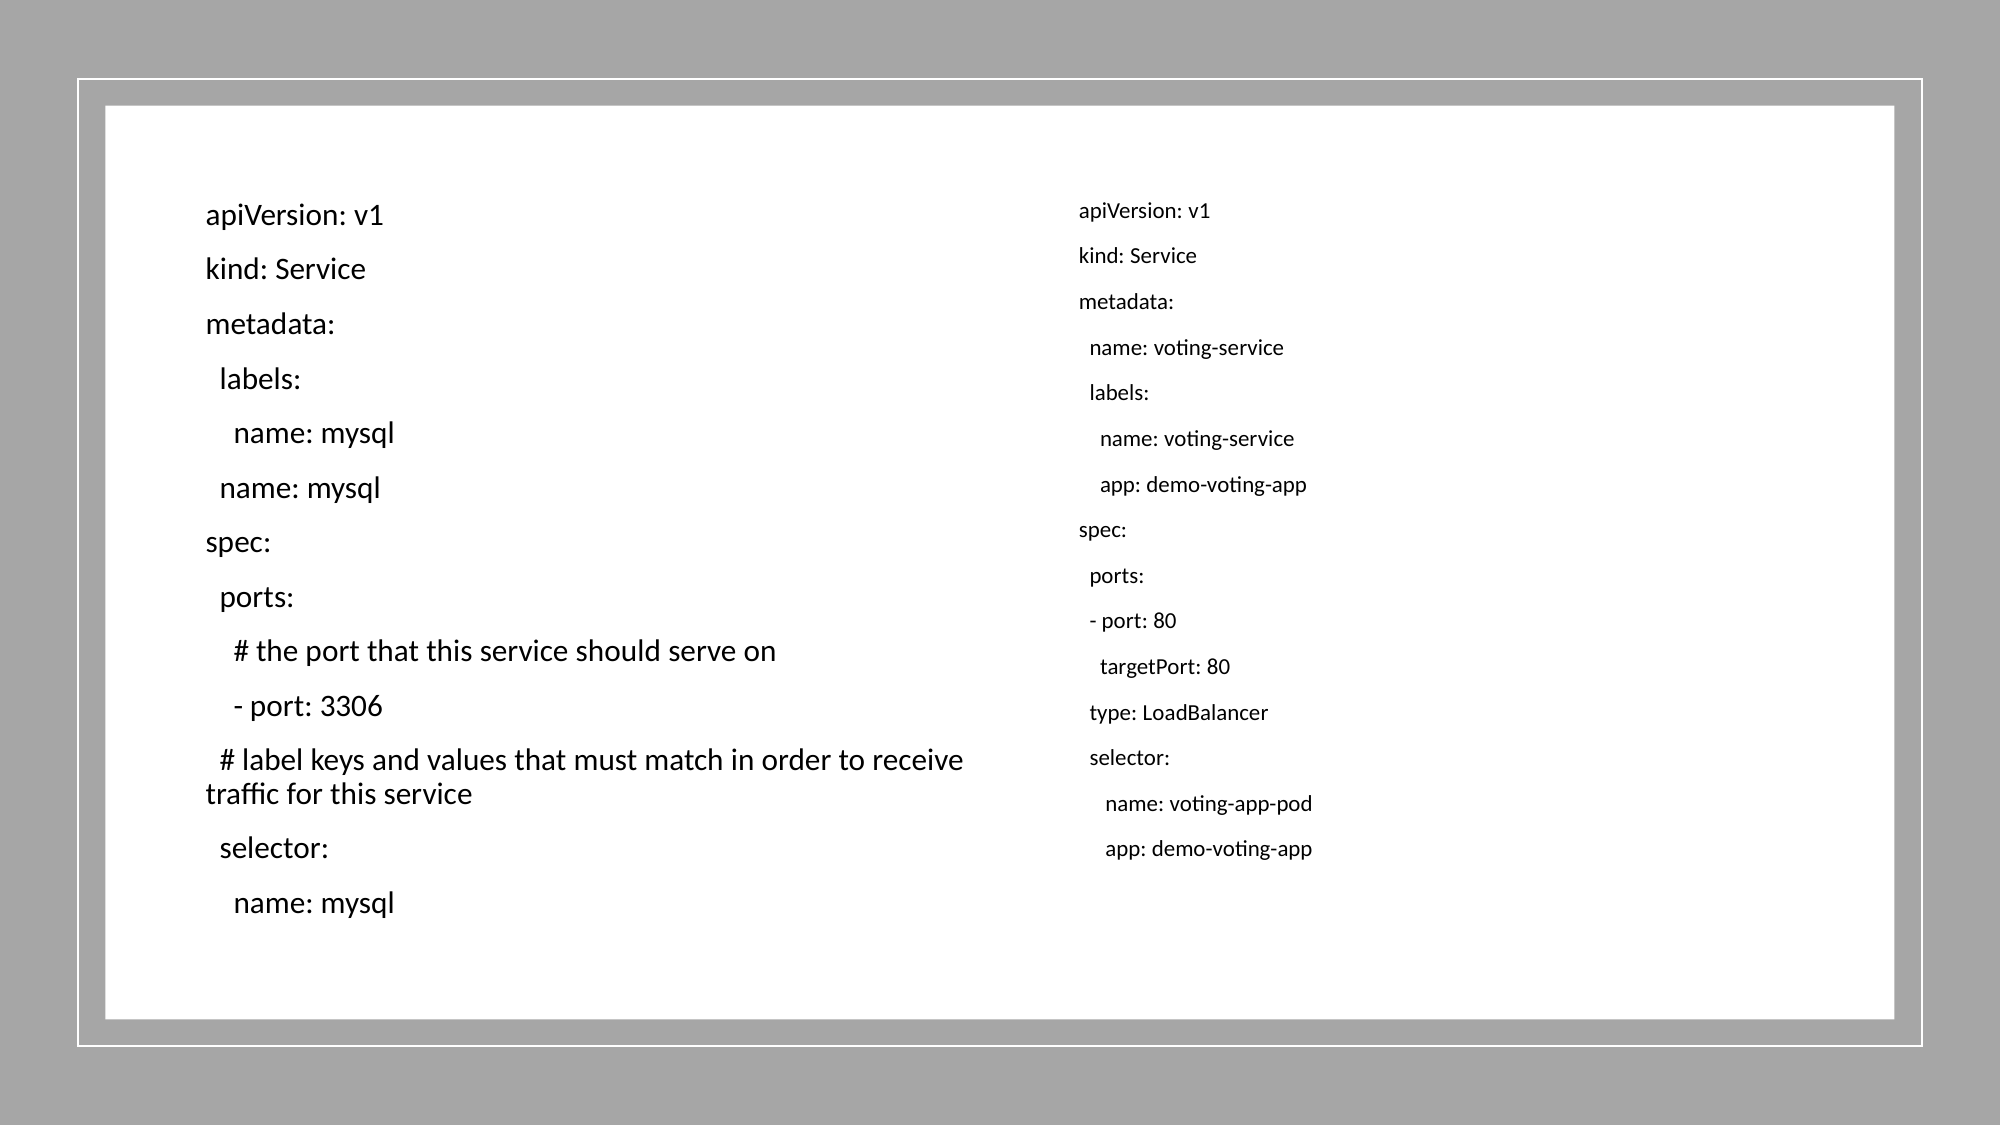

apiVersion: v1
kind: Service
metadata:
  labels:
    name: mysql
  name: mysql
spec:
  ports:
    # the port that this service should serve on
    - port: 3306
  # label keys and values that must match in order to receive traffic for this service
  selector:
    name: mysql
apiVersion: v1
kind: Service
metadata:
  name: voting-service
  labels:
    name: voting-service
    app: demo-voting-app
spec:
  ports:
  - port: 80
    targetPort: 80
  type: LoadBalancer
  selector:
     name: voting-app-pod
     app: demo-voting-app